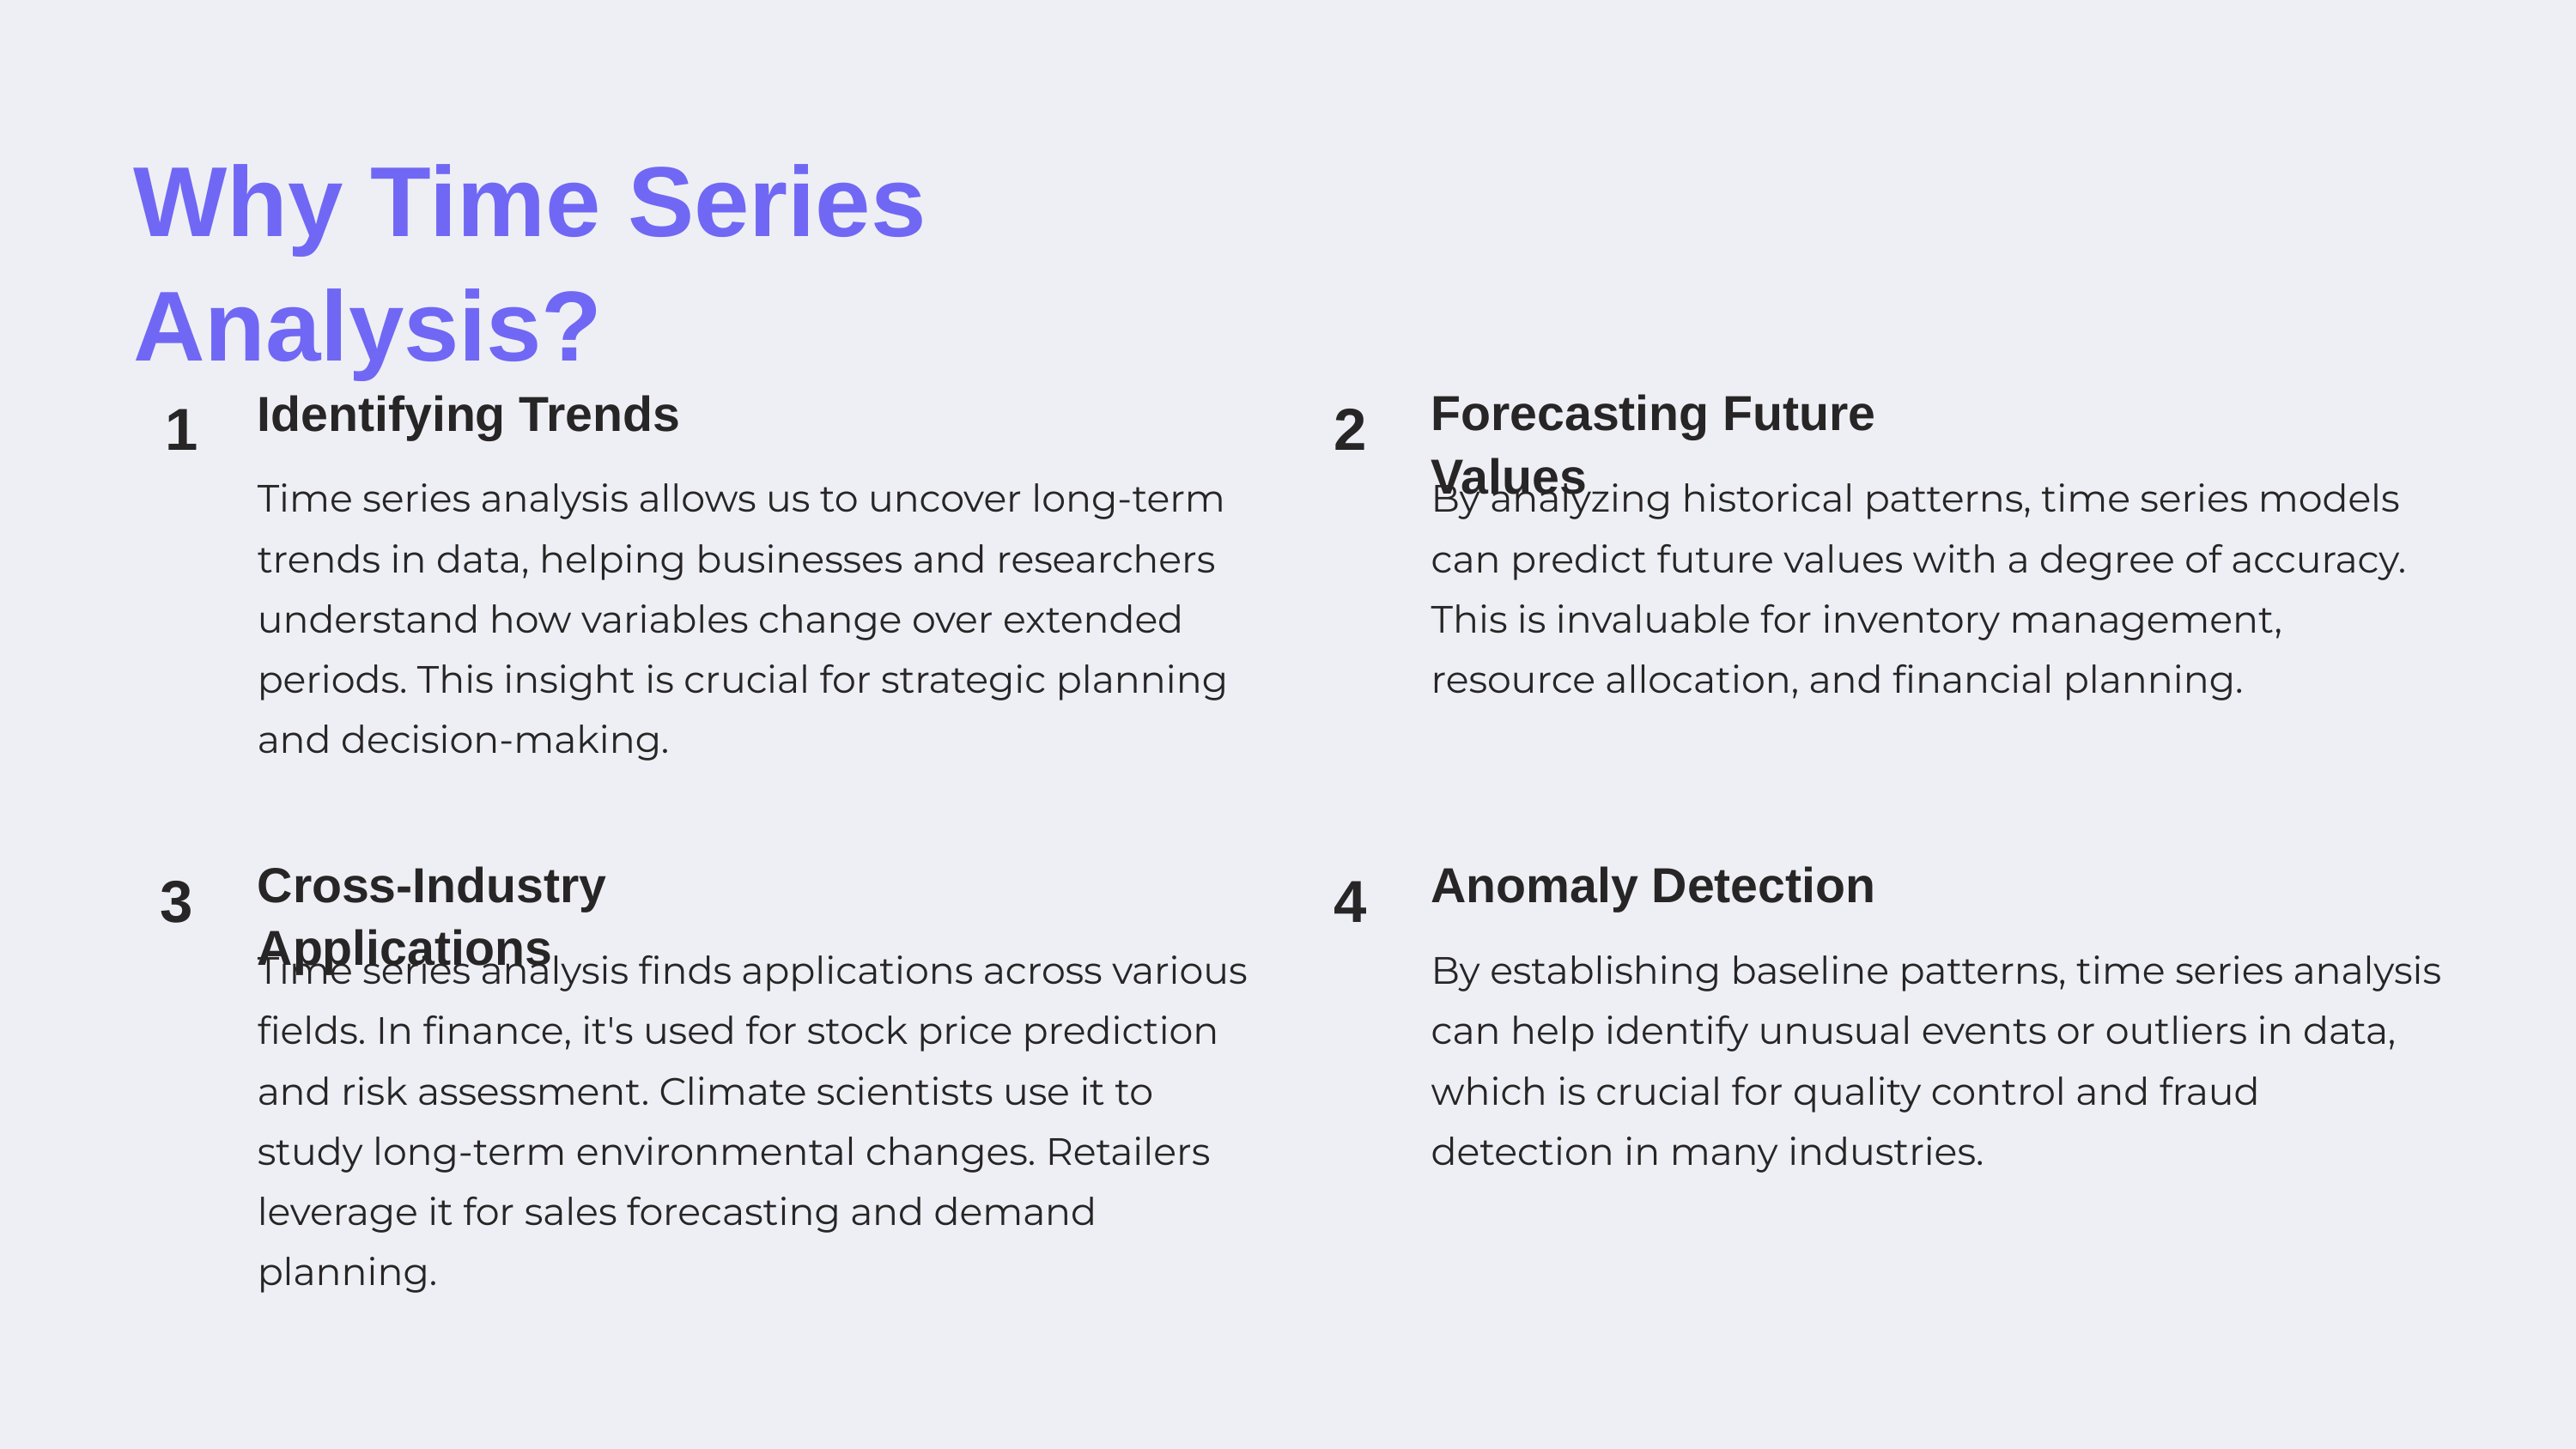

Why Time Series Analysis?
Identifying Trends
Forecasting Future Values

1
2
Time series analysis allows us to uncover long-term trends in data, helping businesses and researchers understand how variables change over extended periods. This insight is crucial for strategic planning and decision-making.
By analyzing historical patterns, time series models can predict future values with a degree of accuracy. This is invaluable for inventory management, resource allocation, and financial planning.
Cross-Industry Applications
Anomaly Detection

3
4
Time series analysis finds applications across various fields. In finance, it's used for stock price prediction and risk assessment. Climate scientists use it to study long-term environmental changes. Retailers leverage it for sales forecasting and demand planning.
By establishing baseline patterns, time series analysis can help identify unusual events or outliers in data, which is crucial for quality control and fraud detection in many industries.